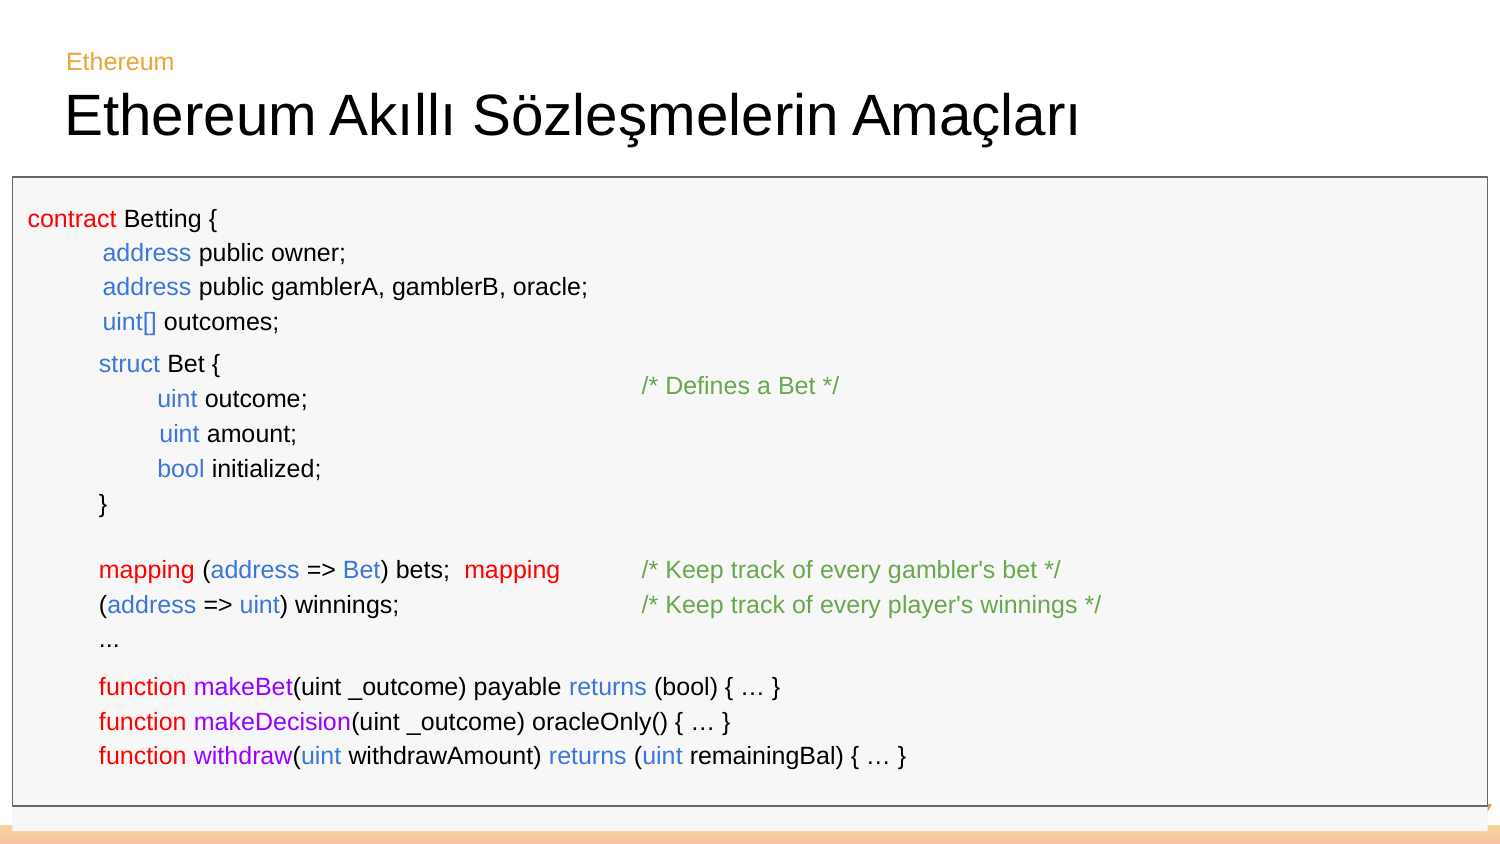

# Ethereum
Ethereum Akıllı Sözleşmelerin Amaçları
contract Betting {
address public owner;
address public gamblerA, gamblerB, oracle;
uint[] outcomes;

struct Bet {
uint outcome;  uint amount;
bool initialized;
}

mapping (address => Bet) bets;  mapping (address => uint) winnings;
...
/* Defines a Bet */
/* Keep track of every gambler's bet */
/* Keep track of every player's winnings */
function makeBet(uint _outcome) payable returns (bool) { … }
function makeDecision(uint _outcome) oracleOnly() { … }
function withdraw(uint withdrawAmount) returns (uint remainingBal) { … }